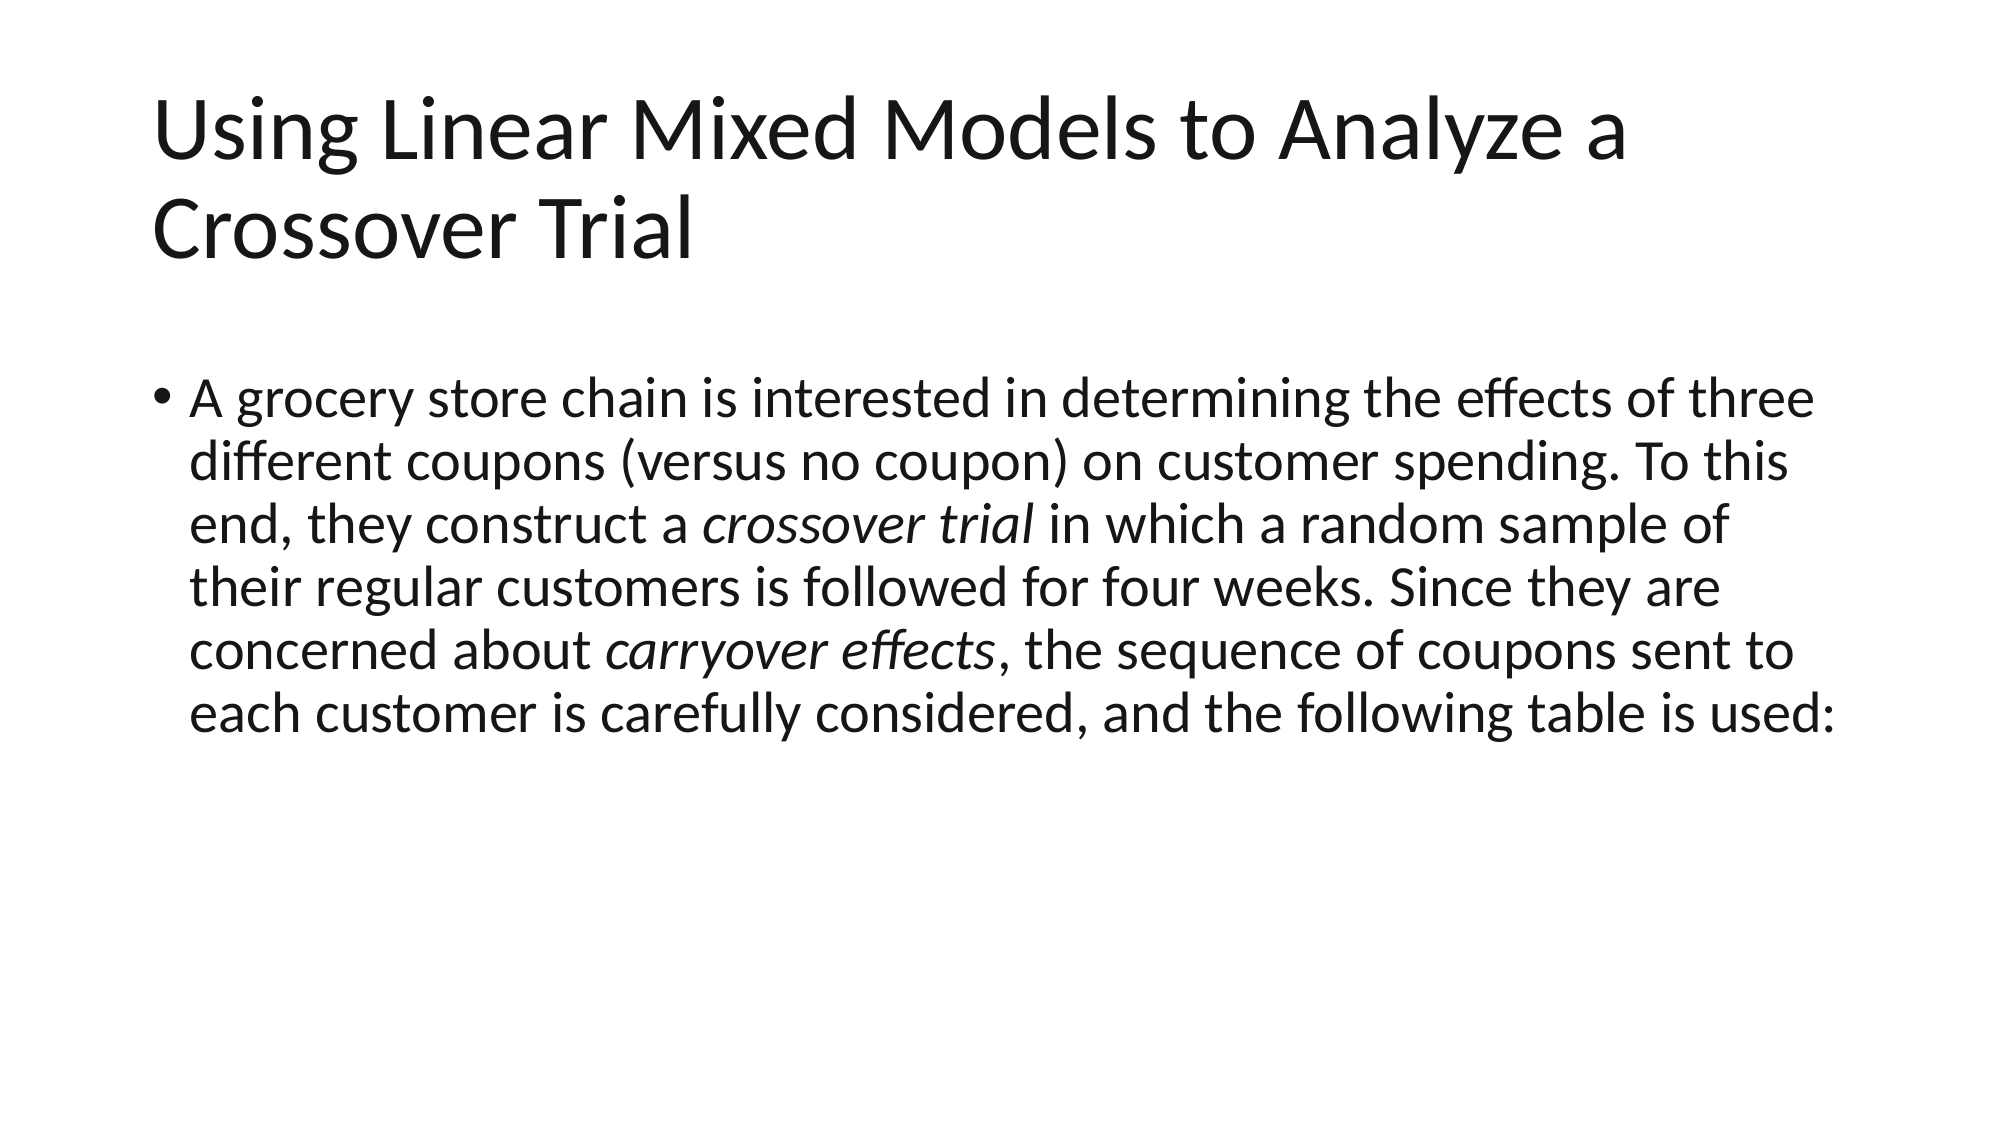

# Using Linear Mixed Models to Analyze a Crossover Trial
A grocery store chain is interested in determining the effects of three different coupons (versus no coupon) on customer spending. To this end, they construct a crossover trial in which a random sample of their regular customers is followed for four weeks. Since they are concerned about carryover effects, the sequence of coupons sent to each customer is carefully considered, and the following table is used: